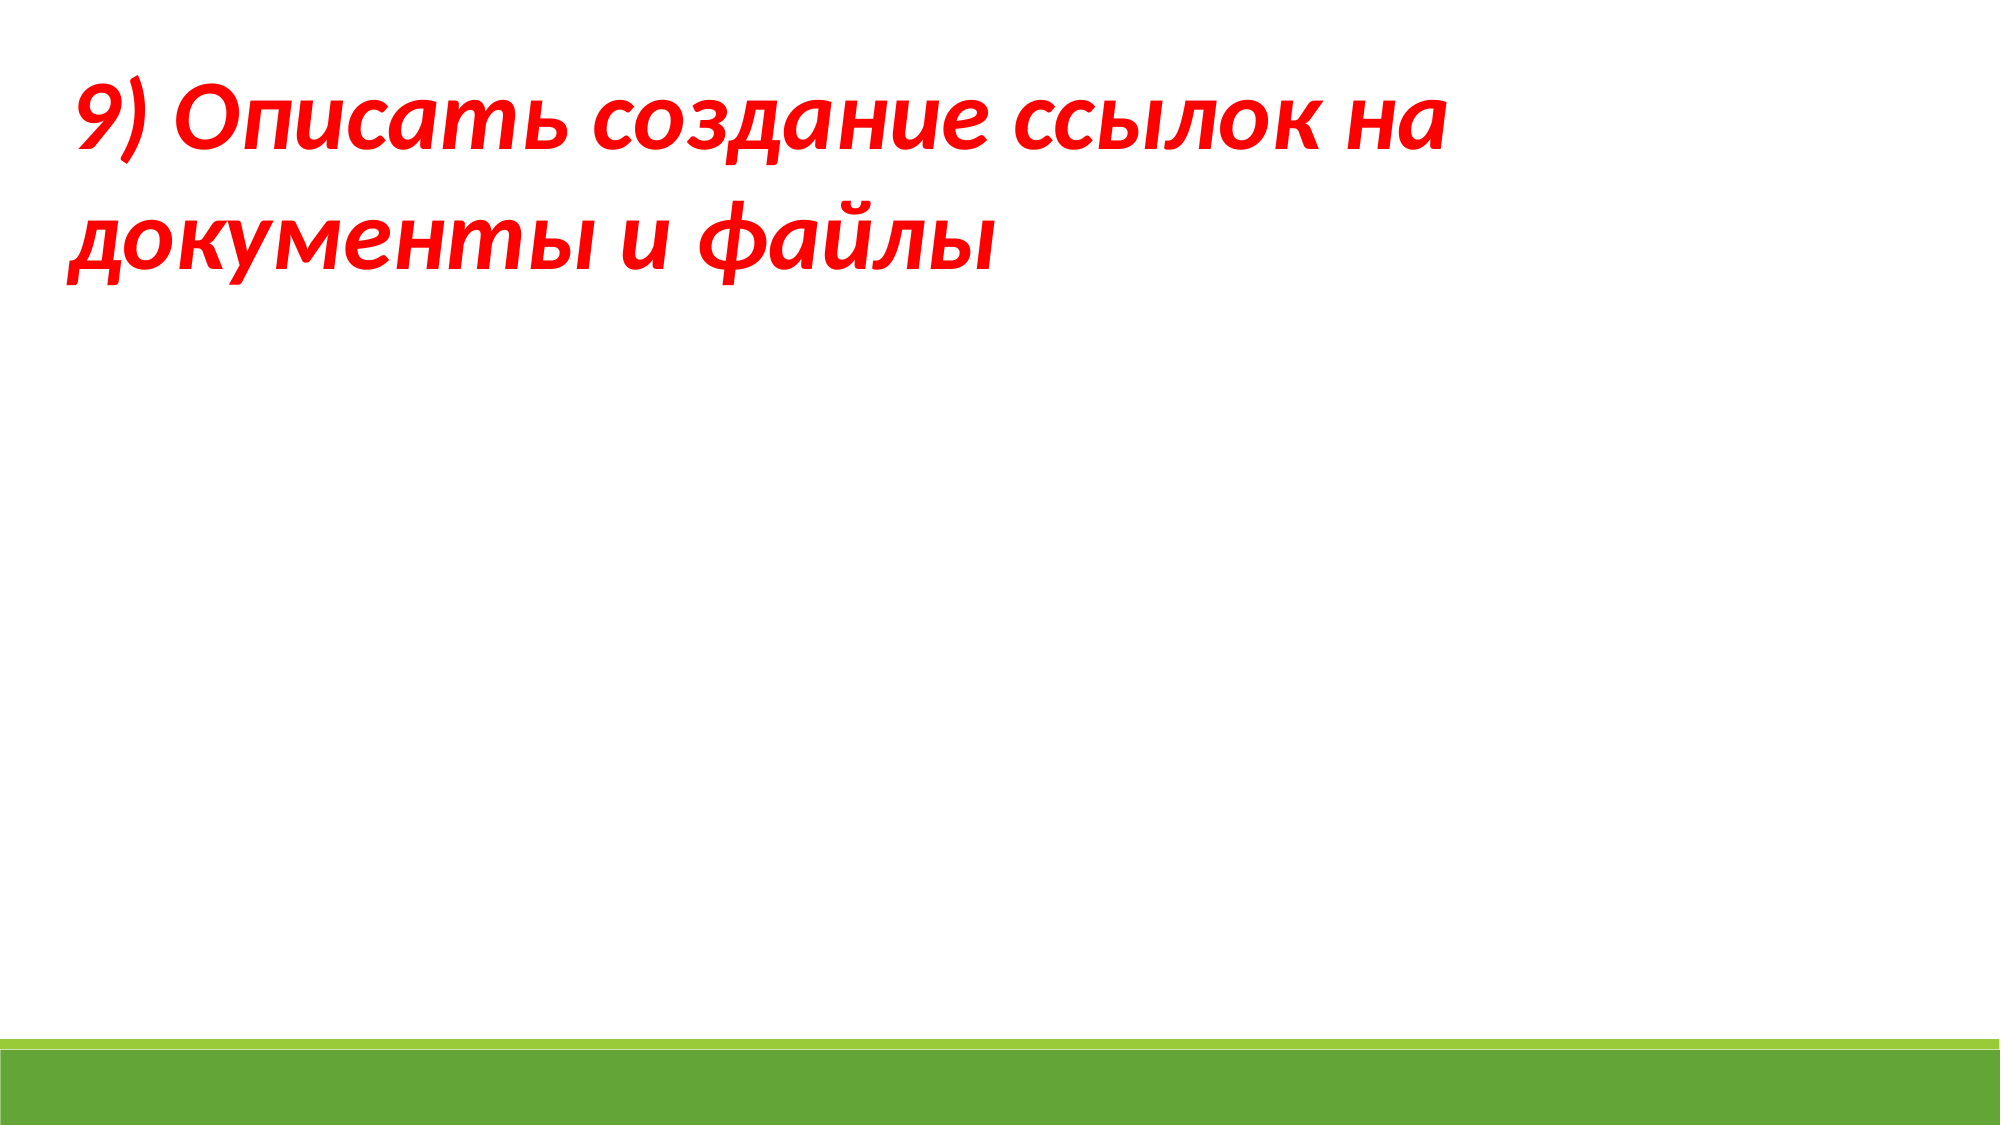

9) Описать создание ссылок на документы и файлы